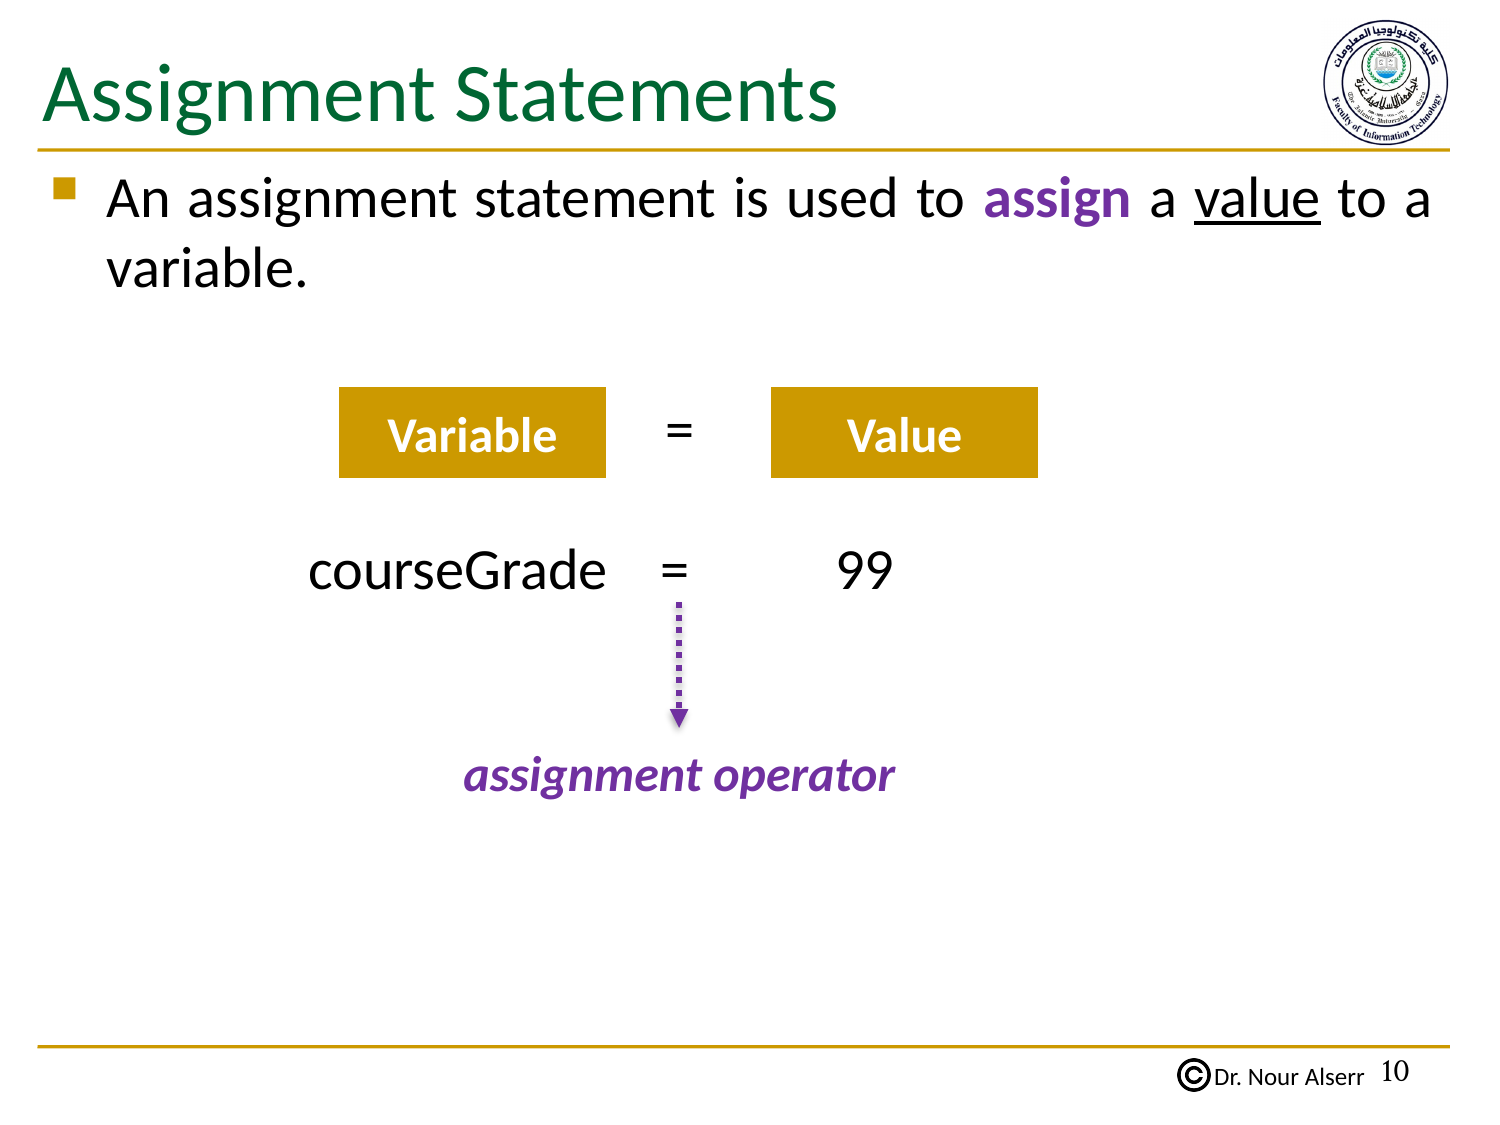

# Assignment Statements

An assignment statement is used to assign a value to a variable.

                                              =

                   courseGrade    =           99
Variable
Value
assignment operator
10